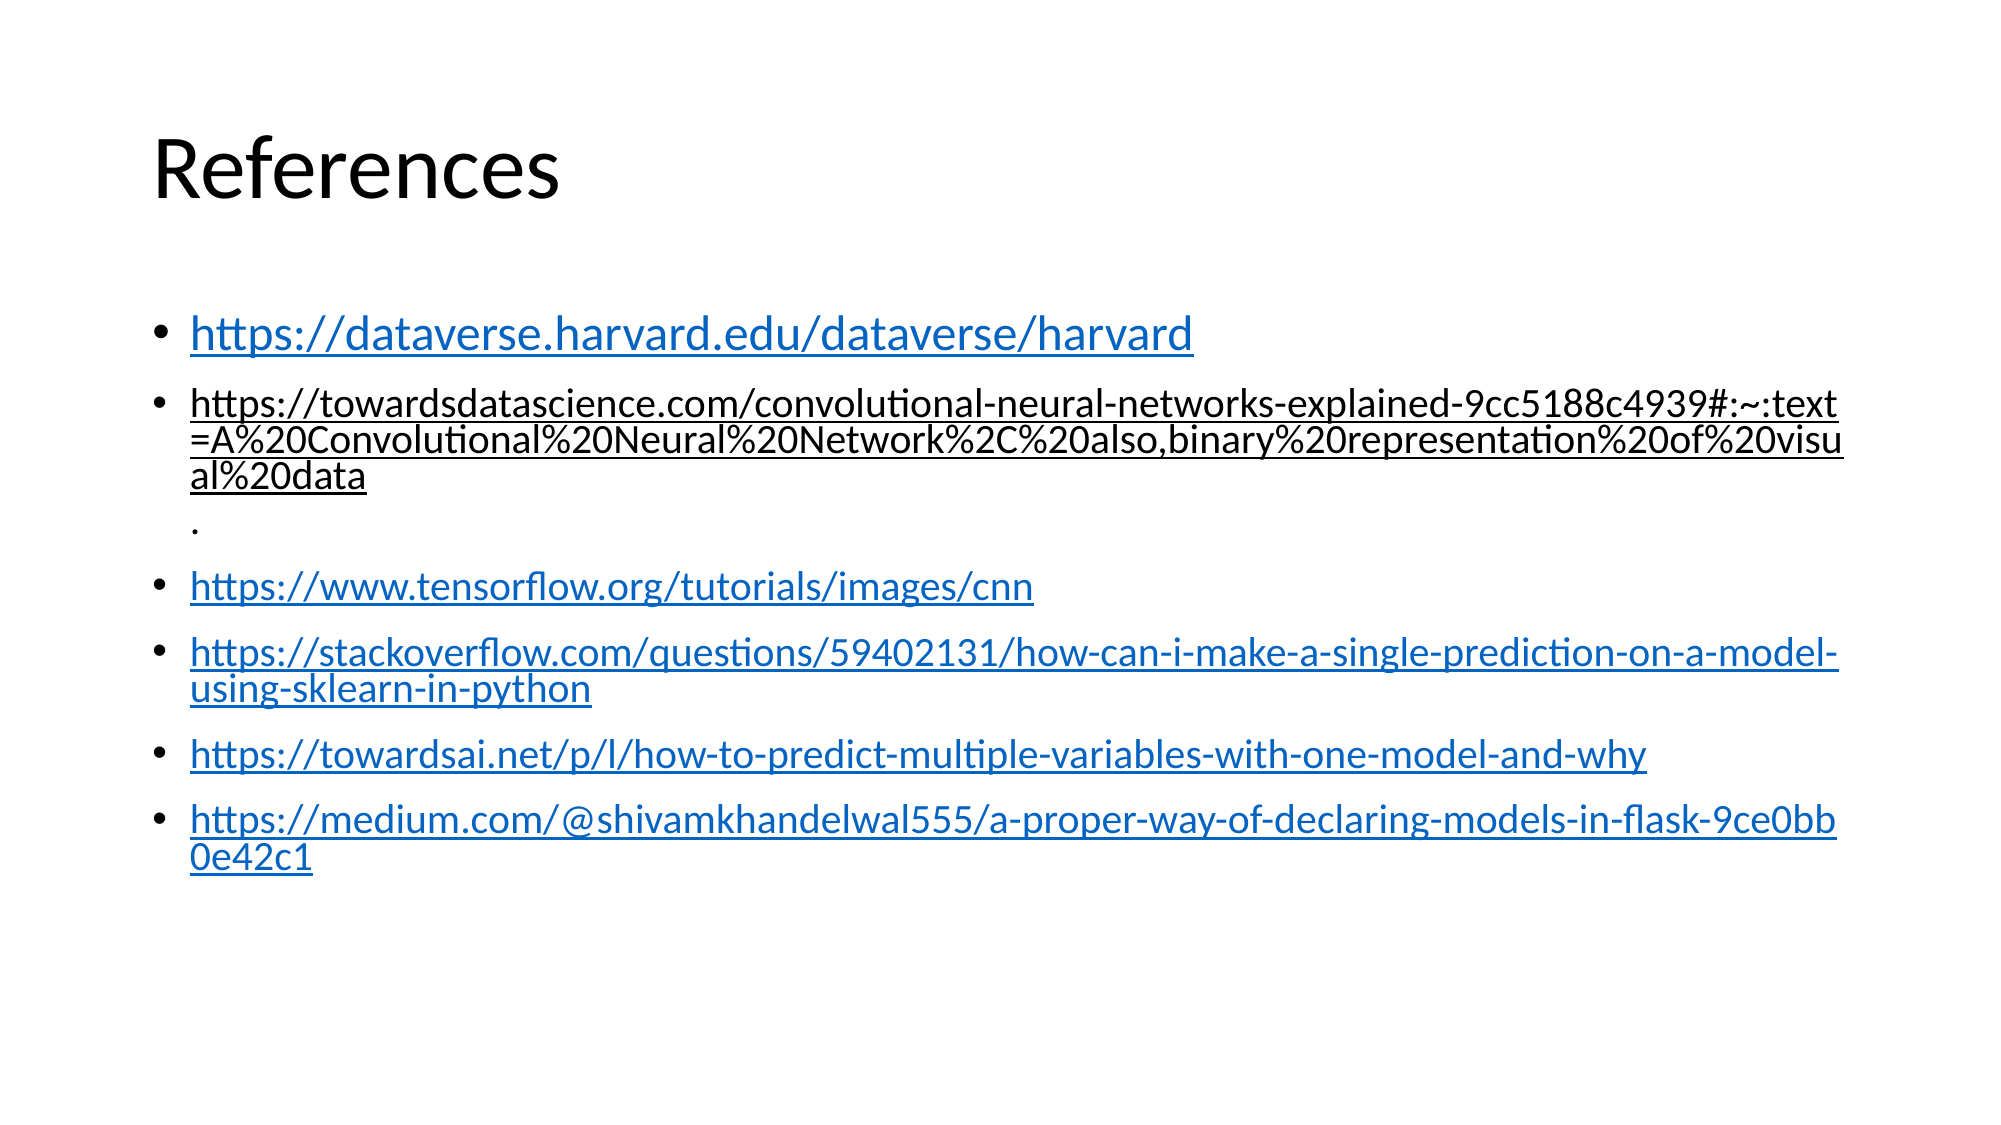

# References
https://dataverse.harvard.edu/dataverse/harvard
https://towardsdatascience.com/convolutional-neural-networks-explained-9cc5188c4939#:~:text=A%20Convolutional%20Neural%20Network%2C%20also,binary%20representation%20of%20visual%20data.
https://www.tensorflow.org/tutorials/images/cnn
https://stackoverflow.com/questions/59402131/how-can-i-make-a-single-prediction-on-a-model-using-sklearn-in-python
https://towardsai.net/p/l/how-to-predict-multiple-variables-with-one-model-and-why
https://medium.com/@shivamkhandelwal555/a-proper-way-of-declaring-models-in-flask-9ce0bb0e42c1